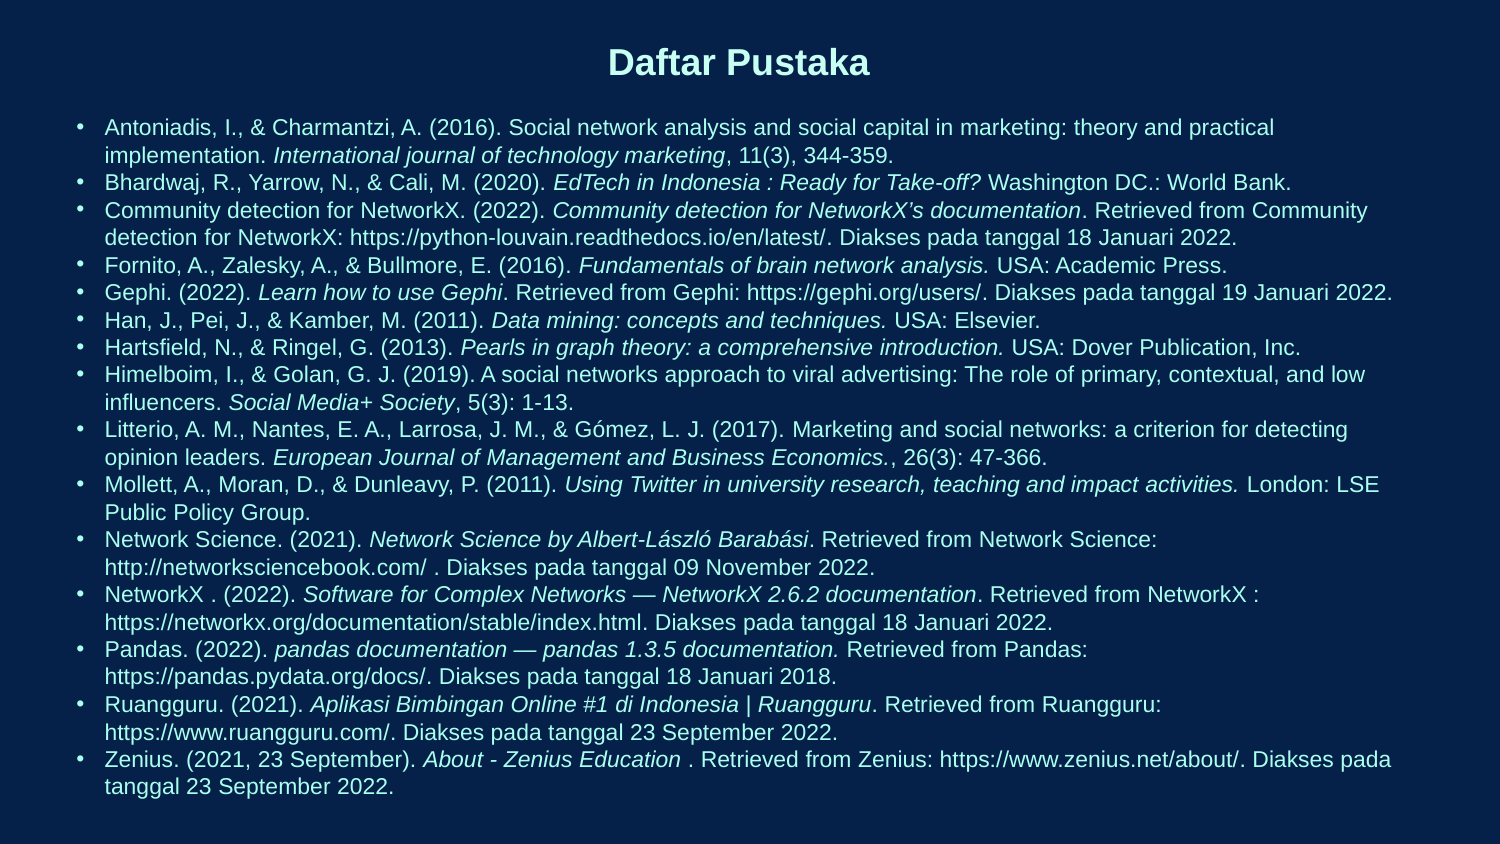

# Daftar Pustaka
Antoniadis, I., & Charmantzi, A. (2016). Social network analysis and social capital in marketing: theory and practical implementation. International journal of technology marketing, 11(3), 344-359.
Bhardwaj, R., Yarrow, N., & Cali, M. (2020). EdTech in Indonesia : Ready for Take-off? Washington DC.: World Bank.
Community detection for NetworkX. (2022). Community detection for NetworkX’s documentation. Retrieved from Community detection for NetworkX: https://python-louvain.readthedocs.io/en/latest/. Diakses pada tanggal 18 Januari 2022.
Fornito, A., Zalesky, A., & Bullmore, E. (2016). Fundamentals of brain network analysis. USA: Academic Press.
Gephi. (2022). Learn how to use Gephi. Retrieved from Gephi: https://gephi.org/users/. Diakses pada tanggal 19 Januari 2022.
Han, J., Pei, J., & Kamber, M. (2011). Data mining: concepts and techniques. USA: Elsevier.
Hartsfield, N., & Ringel, G. (2013). Pearls in graph theory: a comprehensive introduction. USA: Dover Publication, Inc.
Himelboim, I., & Golan, G. J. (2019). A social networks approach to viral advertising: The role of primary, contextual, and low influencers. Social Media+ Society, 5(3): 1-13.
Litterio, A. M., Nantes, E. A., Larrosa, J. M., & Gómez, L. J. (2017). Marketing and social networks: a criterion for detecting opinion leaders. European Journal of Management and Business Economics., 26(3): 47-366.
Mollett, A., Moran, D., & Dunleavy, P. (2011). Using Twitter in university research, teaching and impact activities. London: LSE Public Policy Group.
Network Science. (2021). Network Science by Albert-László Barabási. Retrieved from Network Science: http://networksciencebook.com/ . Diakses pada tanggal 09 November 2022.
NetworkX . (2022). Software for Complex Networks — NetworkX 2.6.2 documentation. Retrieved from NetworkX : https://networkx.org/documentation/stable/index.html. Diakses pada tanggal 18 Januari 2022.
Pandas. (2022). pandas documentation — pandas 1.3.5 documentation. Retrieved from Pandas: https://pandas.pydata.org/docs/. Diakses pada tanggal 18 Januari 2018.
Ruangguru. (2021). Aplikasi Bimbingan Online #1 di Indonesia | Ruangguru. Retrieved from Ruangguru: https://www.ruangguru.com/. Diakses pada tanggal 23 September 2022.
Zenius. (2021, 23 September). About - Zenius Education . Retrieved from Zenius: https://www.zenius.net/about/. Diakses pada tanggal 23 September 2022.